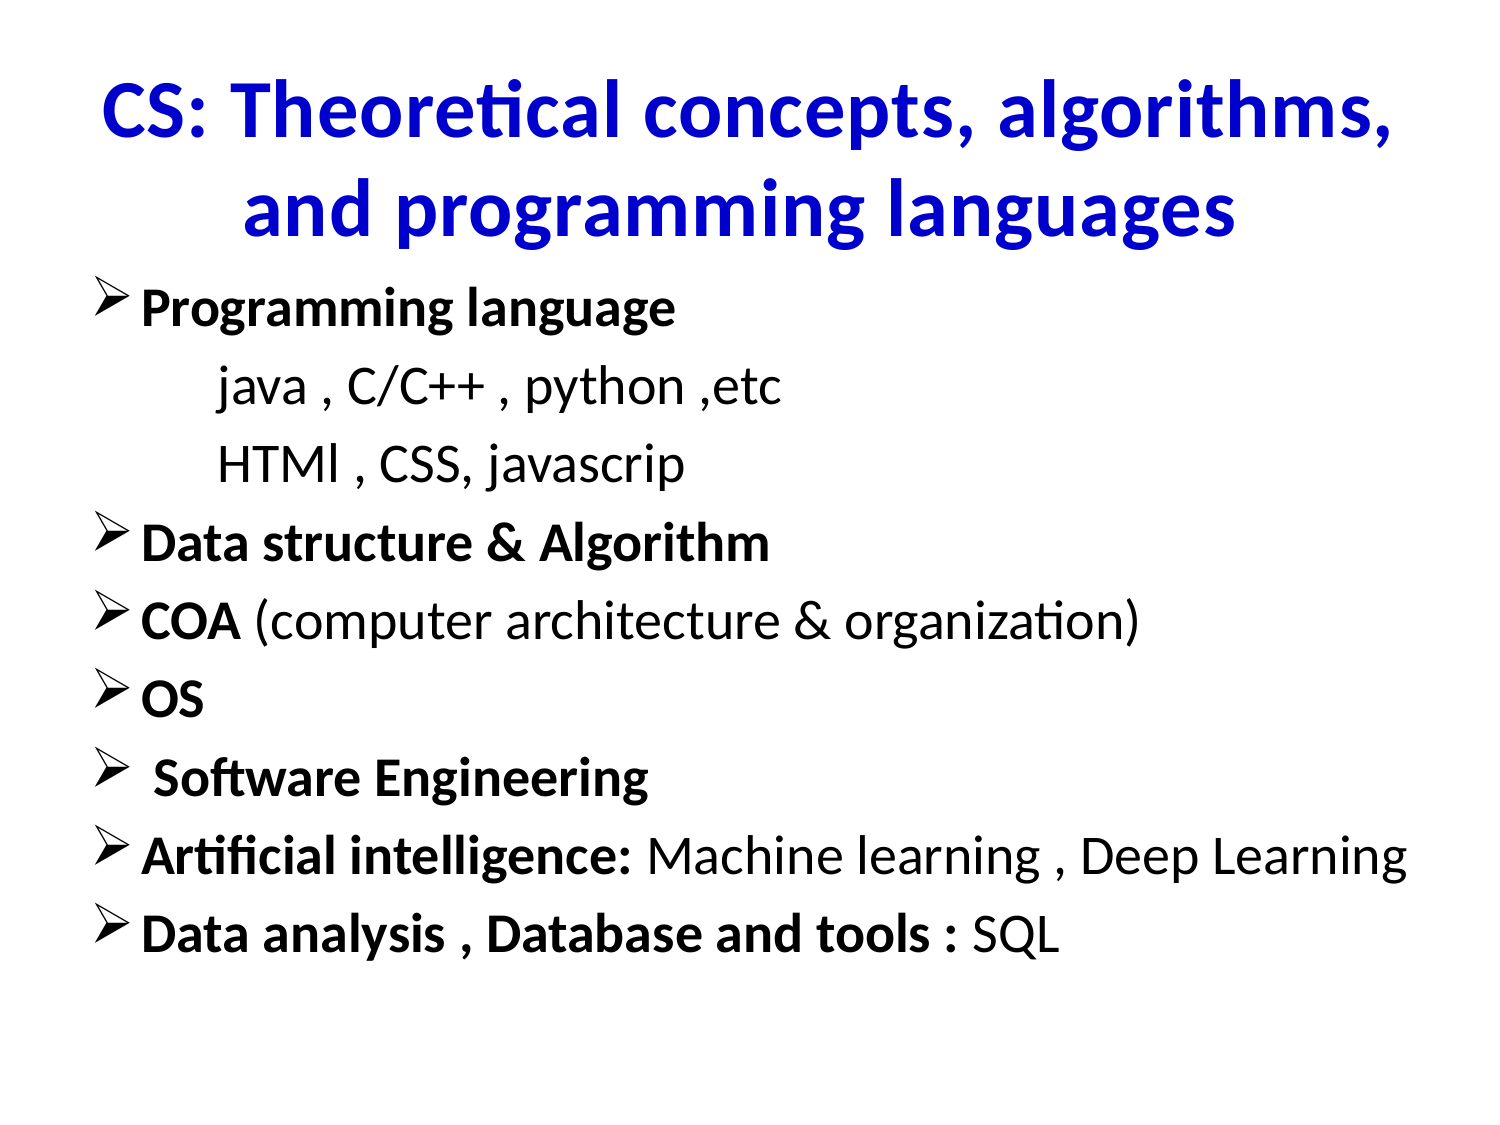

# CS: Theoretical concepts, algorithms, and programming languages
Programming language
          java , C/C++ , python ,etc
          HTMl , CSS, javascrip
Data structure & Algorithm
COA (computer architecture & organization)
OS
 Software Engineering
Artificial intelligence: Machine learning , Deep Learning
Data analysis , Database and tools : SQL